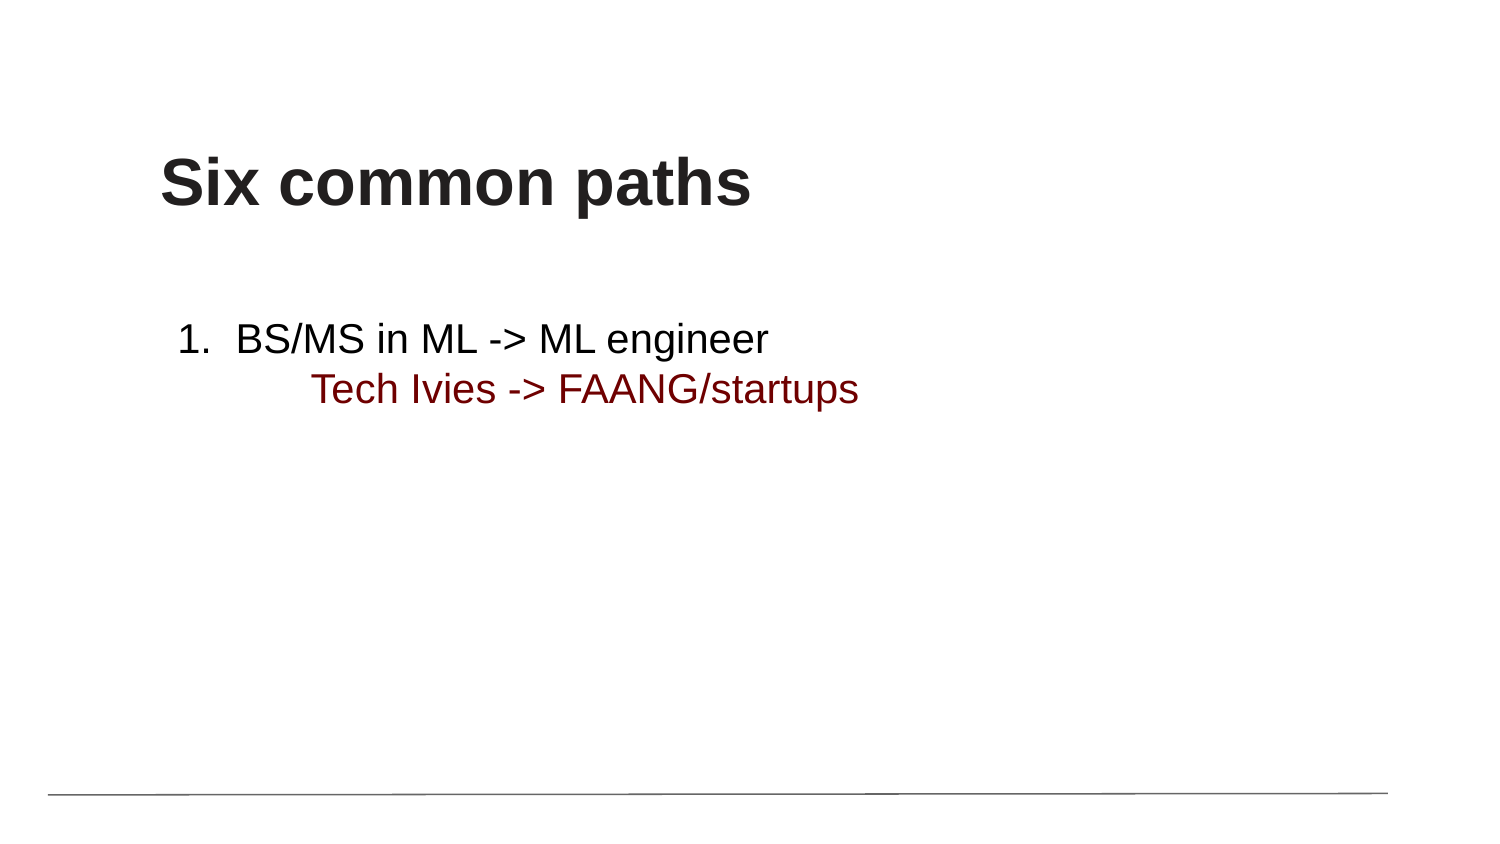

Six common paths
BS/MS in ML -> ML engineer
	Tech Ivies -> FAANG/startups